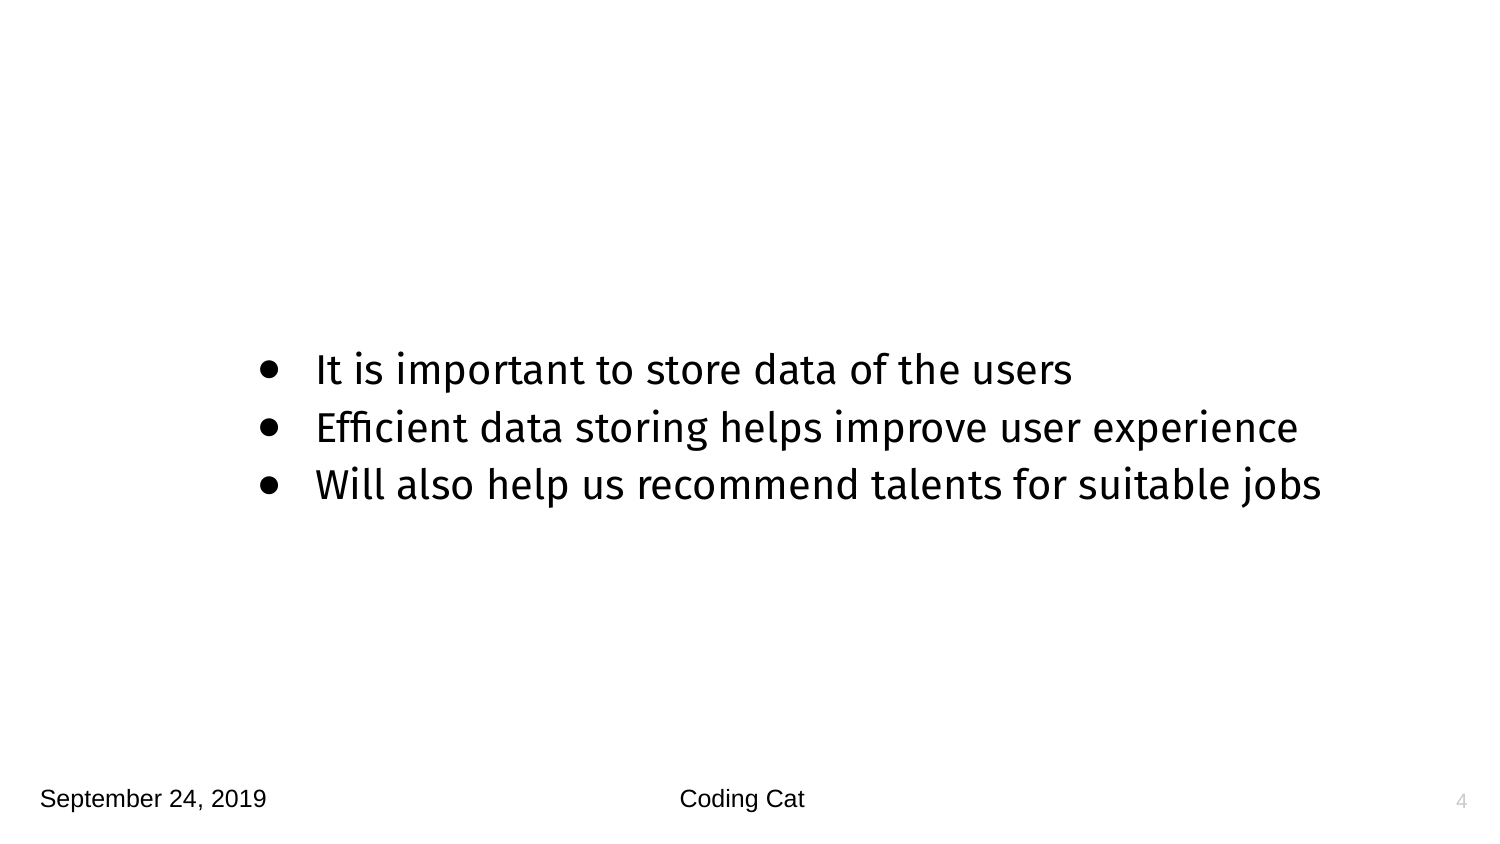

It is important to store data of the users
Efficient data storing helps improve user experience
Will also help us recommend talents for suitable jobs
September 24, 2019
Coding Cat
4